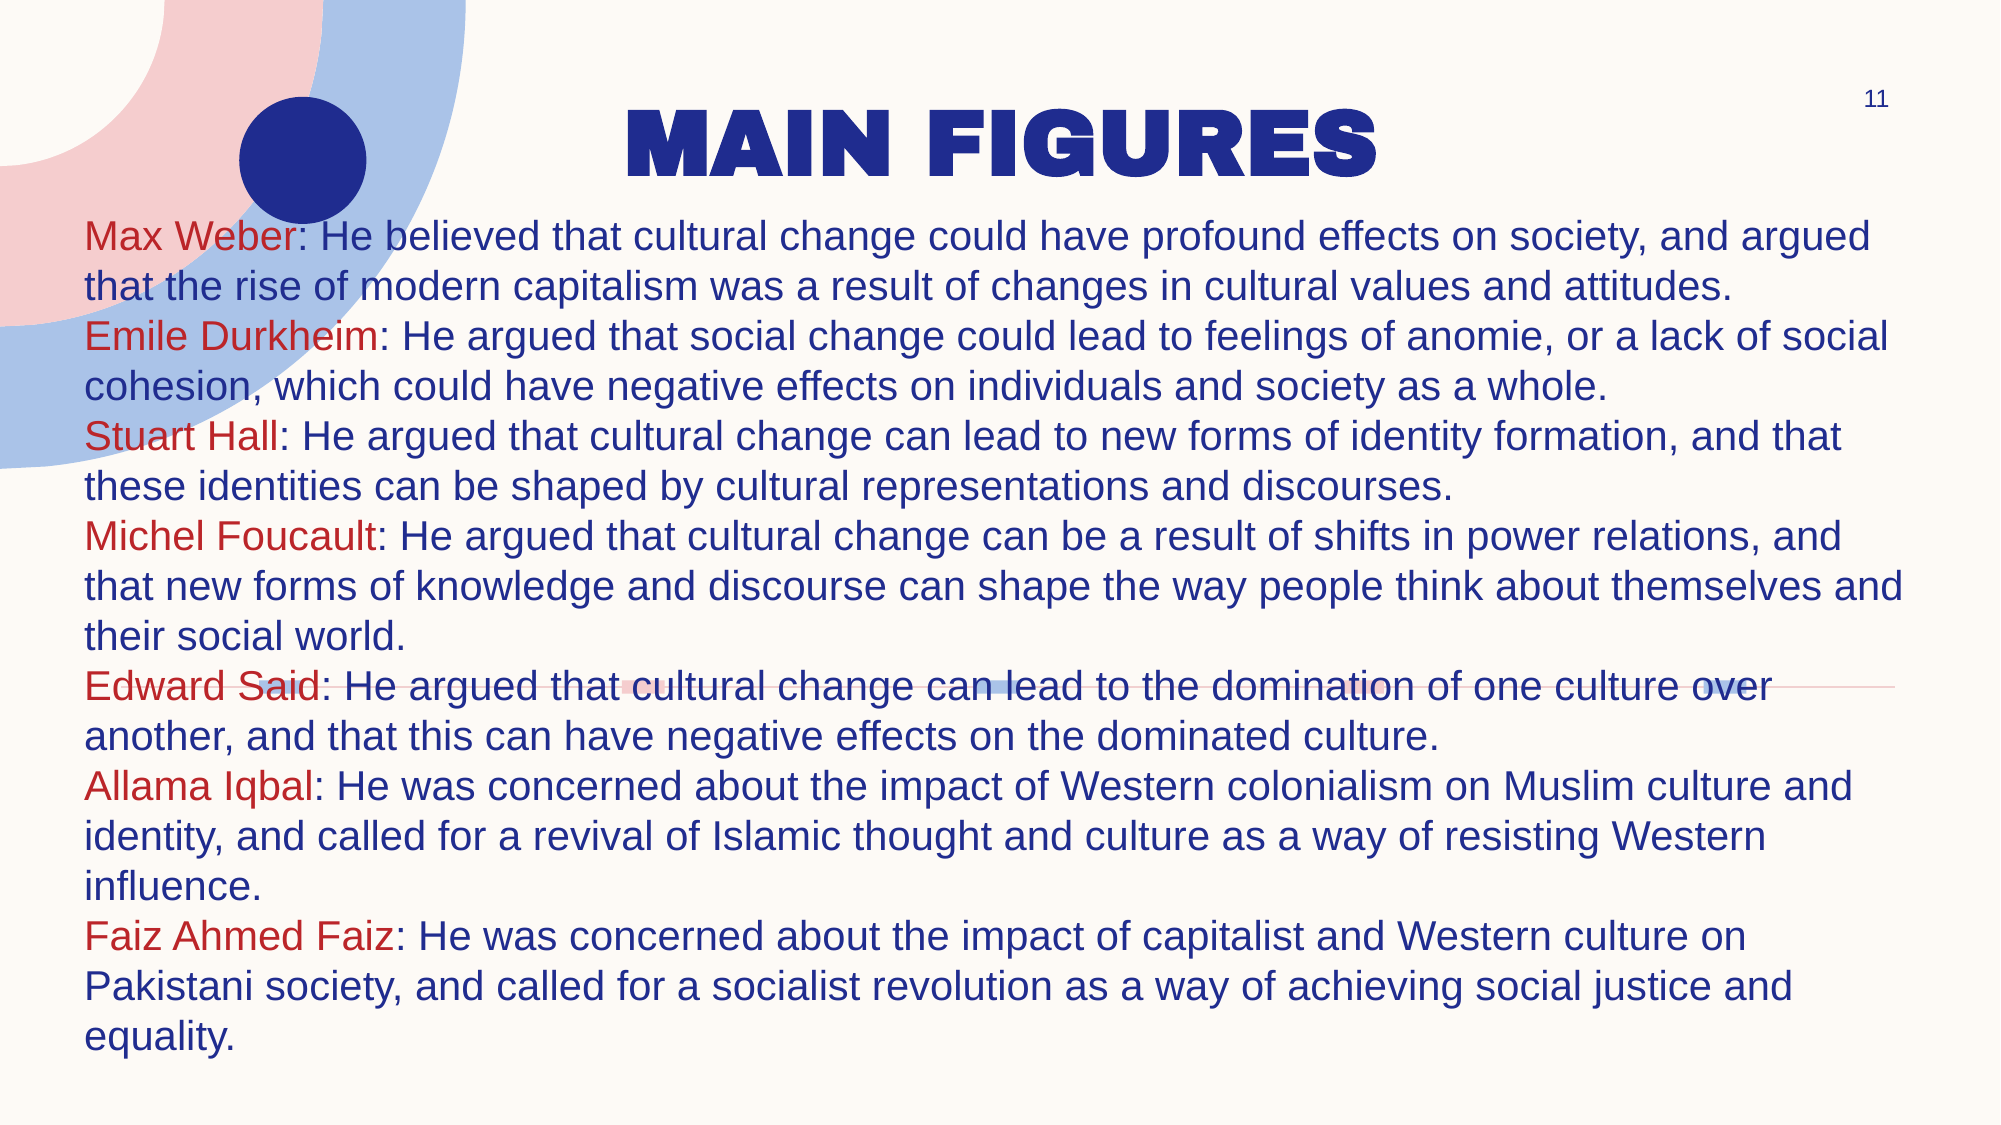

# MAIN FIGURES
11
Max Weber: He believed that cultural change could have profound effects on society, and argued that the rise of modern capitalism was a result of changes in cultural values and attitudes.
Emile Durkheim: He argued that social change could lead to feelings of anomie, or a lack of social cohesion, which could have negative effects on individuals and society as a whole.
Stuart Hall: He argued that cultural change can lead to new forms of identity formation, and that these identities can be shaped by cultural representations and discourses.
Michel Foucault: He argued that cultural change can be a result of shifts in power relations, and that new forms of knowledge and discourse can shape the way people think about themselves and their social world.
Edward Said: He argued that cultural change can lead to the domination of one culture over another, and that this can have negative effects on the dominated culture.
Allama Iqbal: He was concerned about the impact of Western colonialism on Muslim culture and identity, and called for a revival of Islamic thought and culture as a way of resisting Western influence.
Faiz Ahmed Faiz: He was concerned about the impact of capitalist and Western culture on Pakistani society, and called for a socialist revolution as a way of achieving social justice and equality.